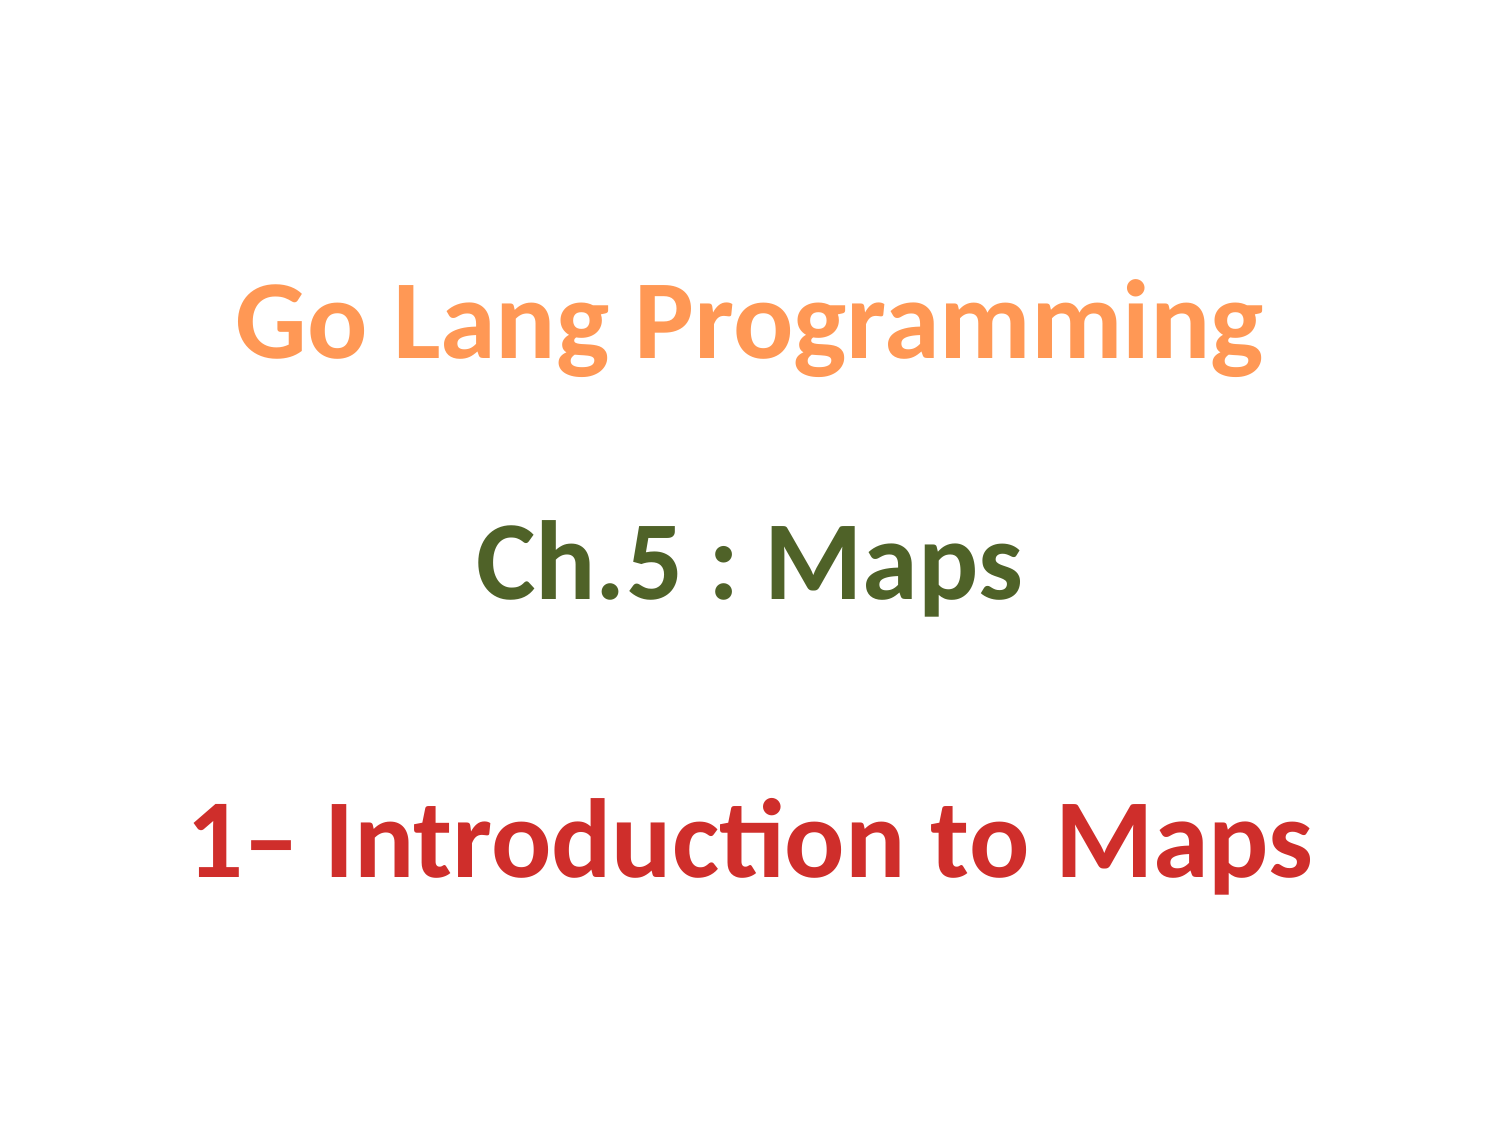

Go Lang Programming
Ch.5 : Maps
1– Introduction to Maps